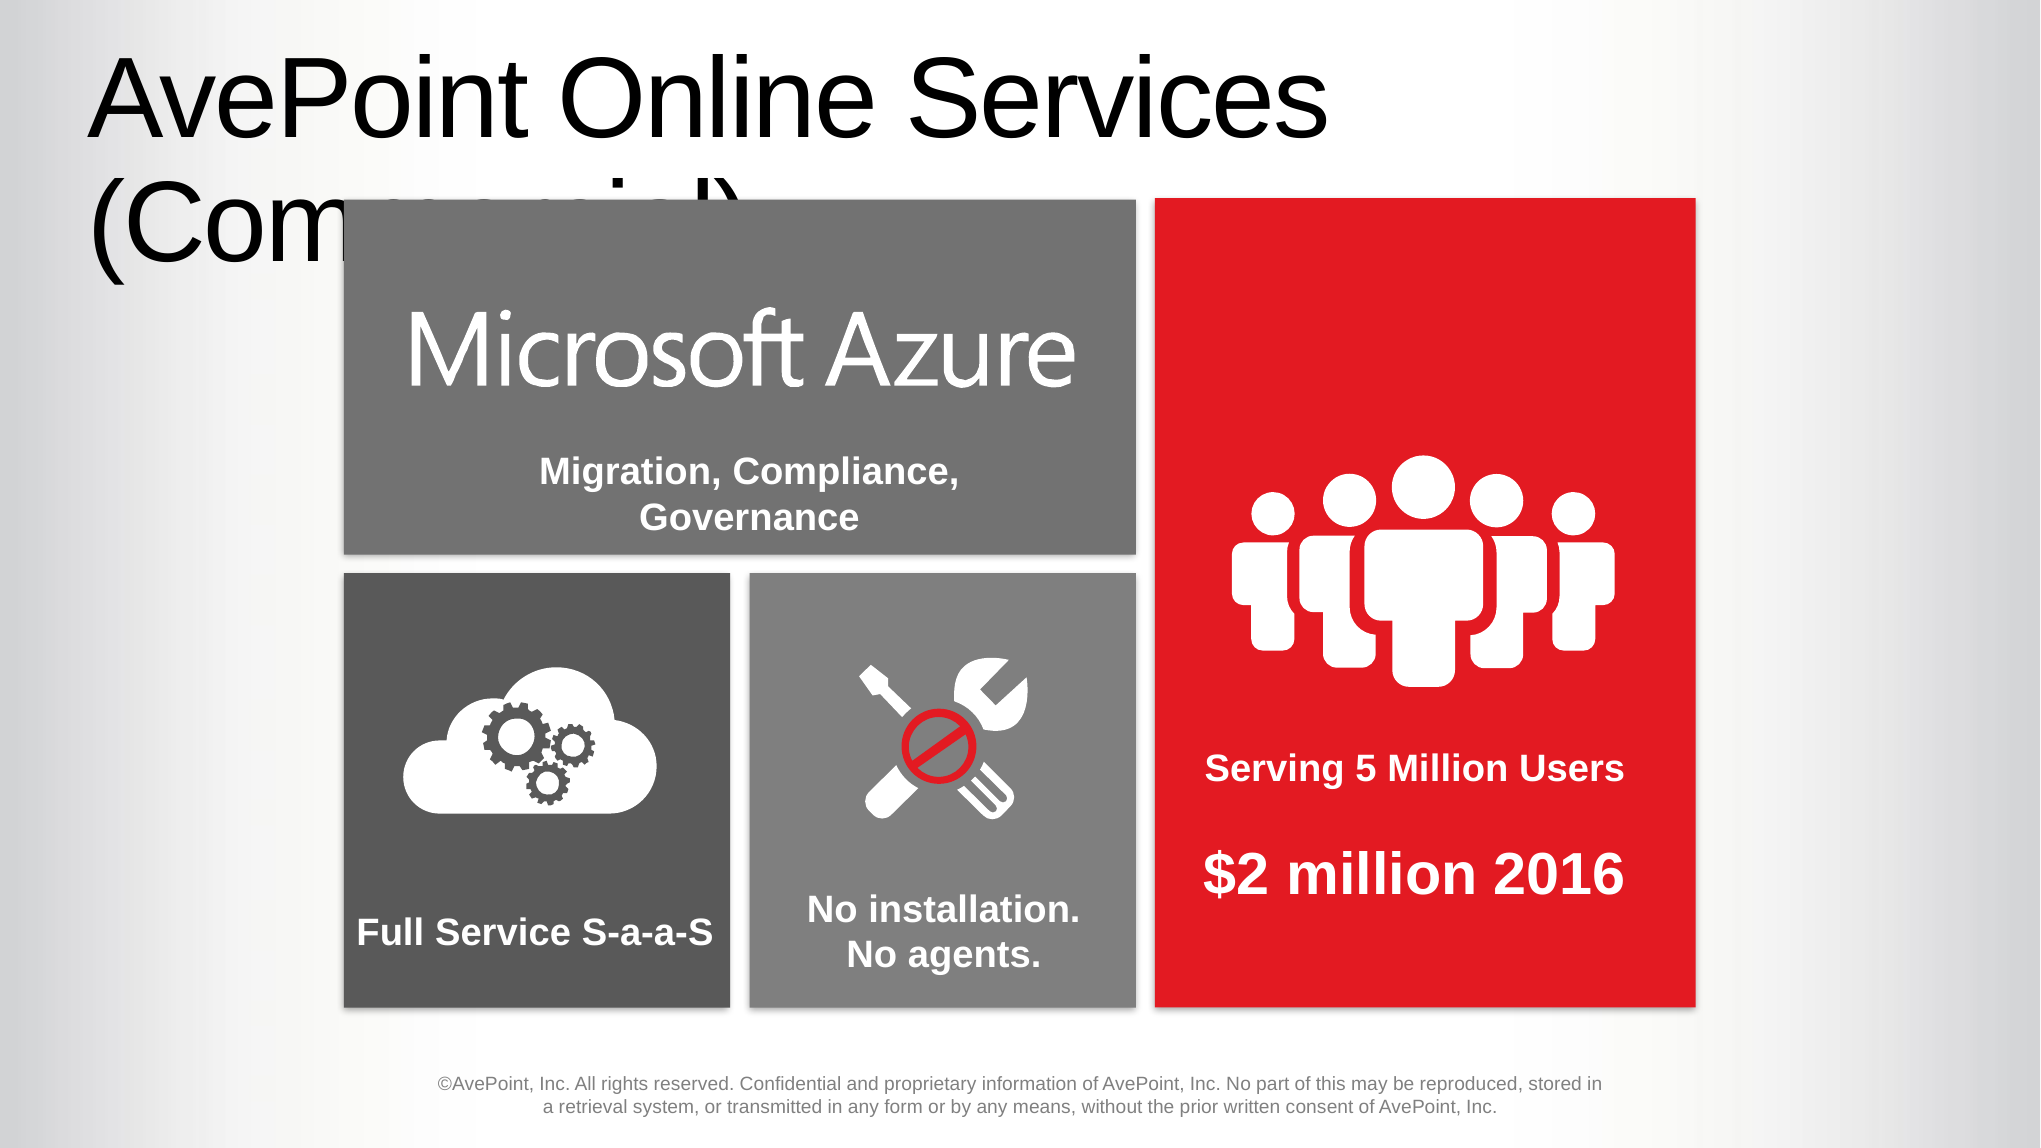

# AvePoint Online Services (Commercial)

Serving 5 Million Users

$2 million 2016

Migration, Compliance, Governance

Full Service S-a-a-S

No installation.
No agents.